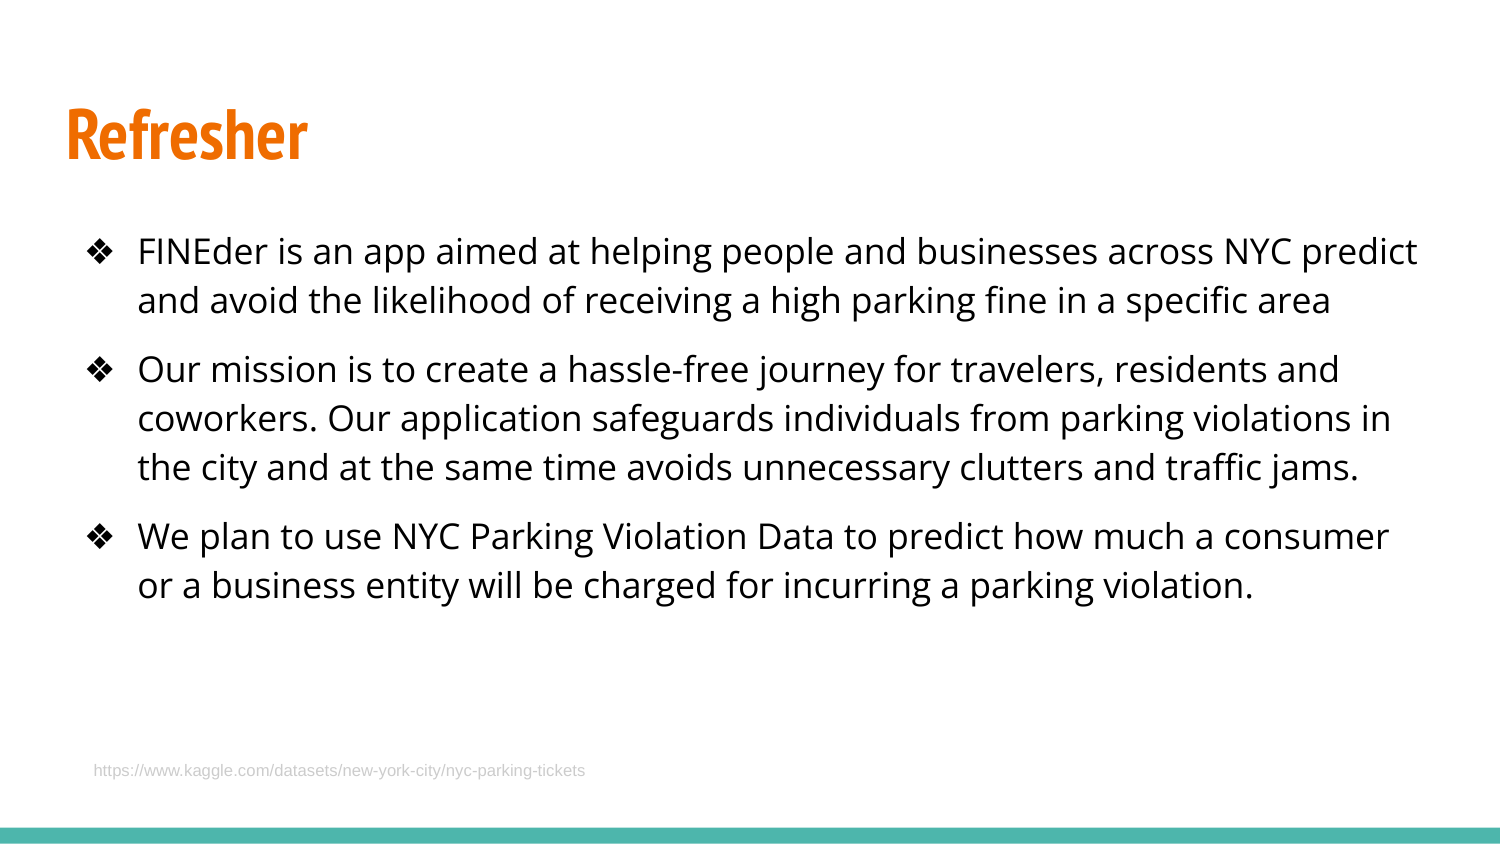

# Refresher
FINEder is an app aimed at helping people and businesses across NYC predict and avoid the likelihood of receiving a high parking fine in a specific area
Our mission is to create a hassle-free journey for travelers, residents and coworkers. Our application safeguards individuals from parking violations in the city and at the same time avoids unnecessary clutters and traffic jams.
We plan to use NYC Parking Violation Data to predict how much a consumer or a business entity will be charged for incurring a parking violation.
https://www.kaggle.com/datasets/new-york-city/nyc-parking-tickets